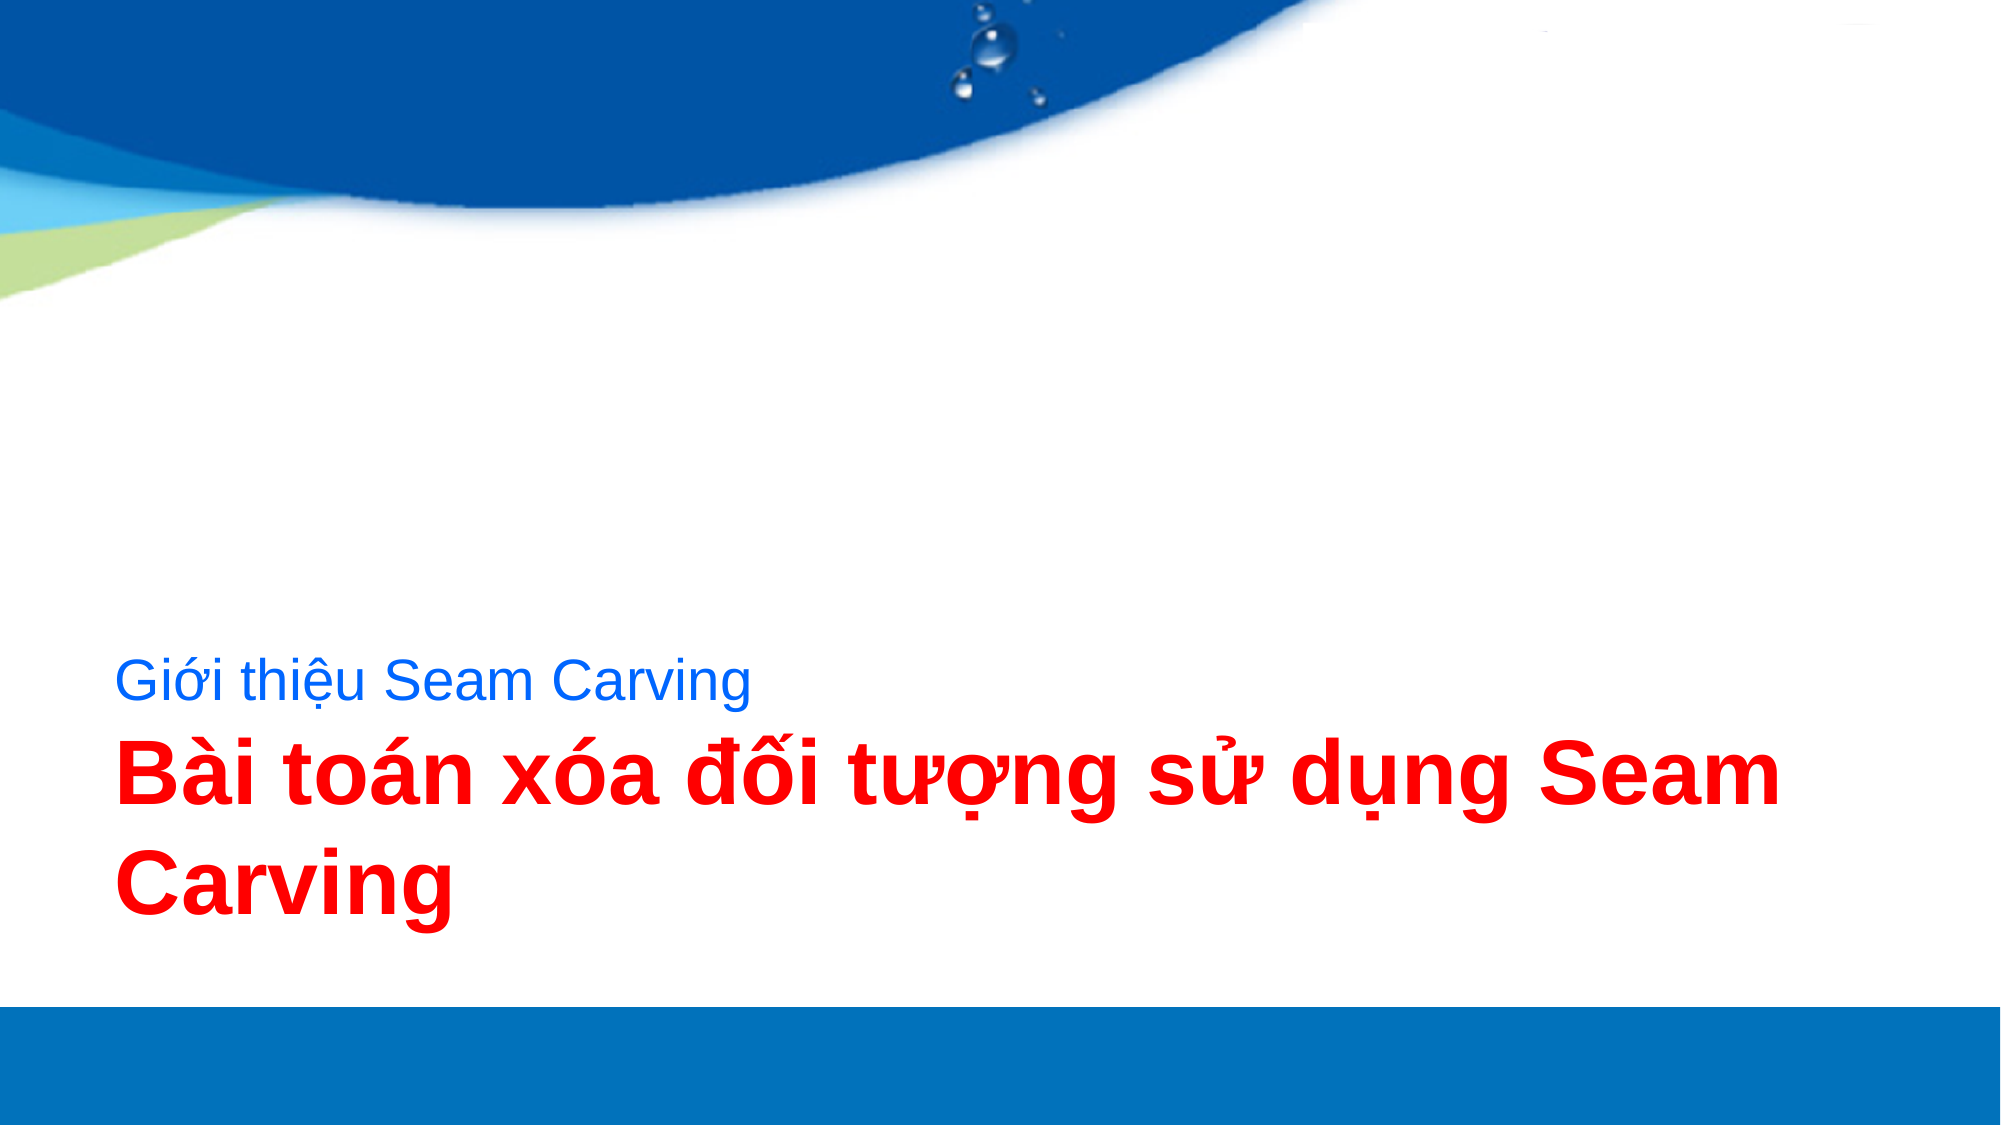

# Giới thiệu Seam Carving Bài toán xóa đối tượng sử dụng Seam Carving